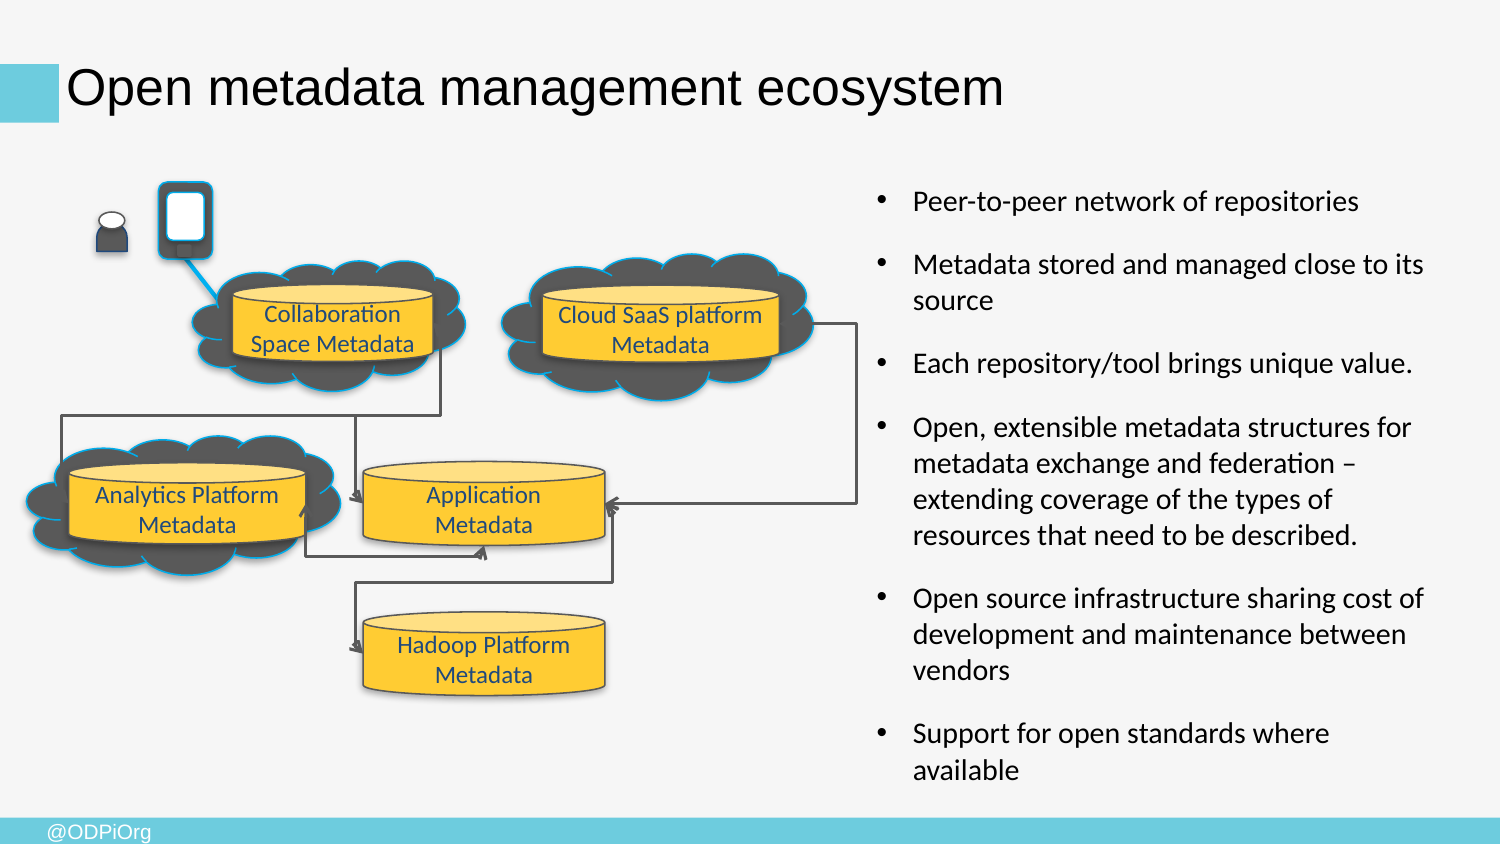

# Open metadata management ecosystem
Peer-to-peer network of repositories
Metadata stored and managed close to its source
Each repository/tool brings unique value.
Open, extensible metadata structures for metadata exchange and federation – extending coverage of the types of resources that need to be described.
Open source infrastructure sharing cost of development and maintenance between vendors
Support for open standards where available

Collaboration
Space Metadata
Cloud SaaS platform Metadata

Application
Metadata
Analytics Platform Metadata
Hadoop Platform Metadata